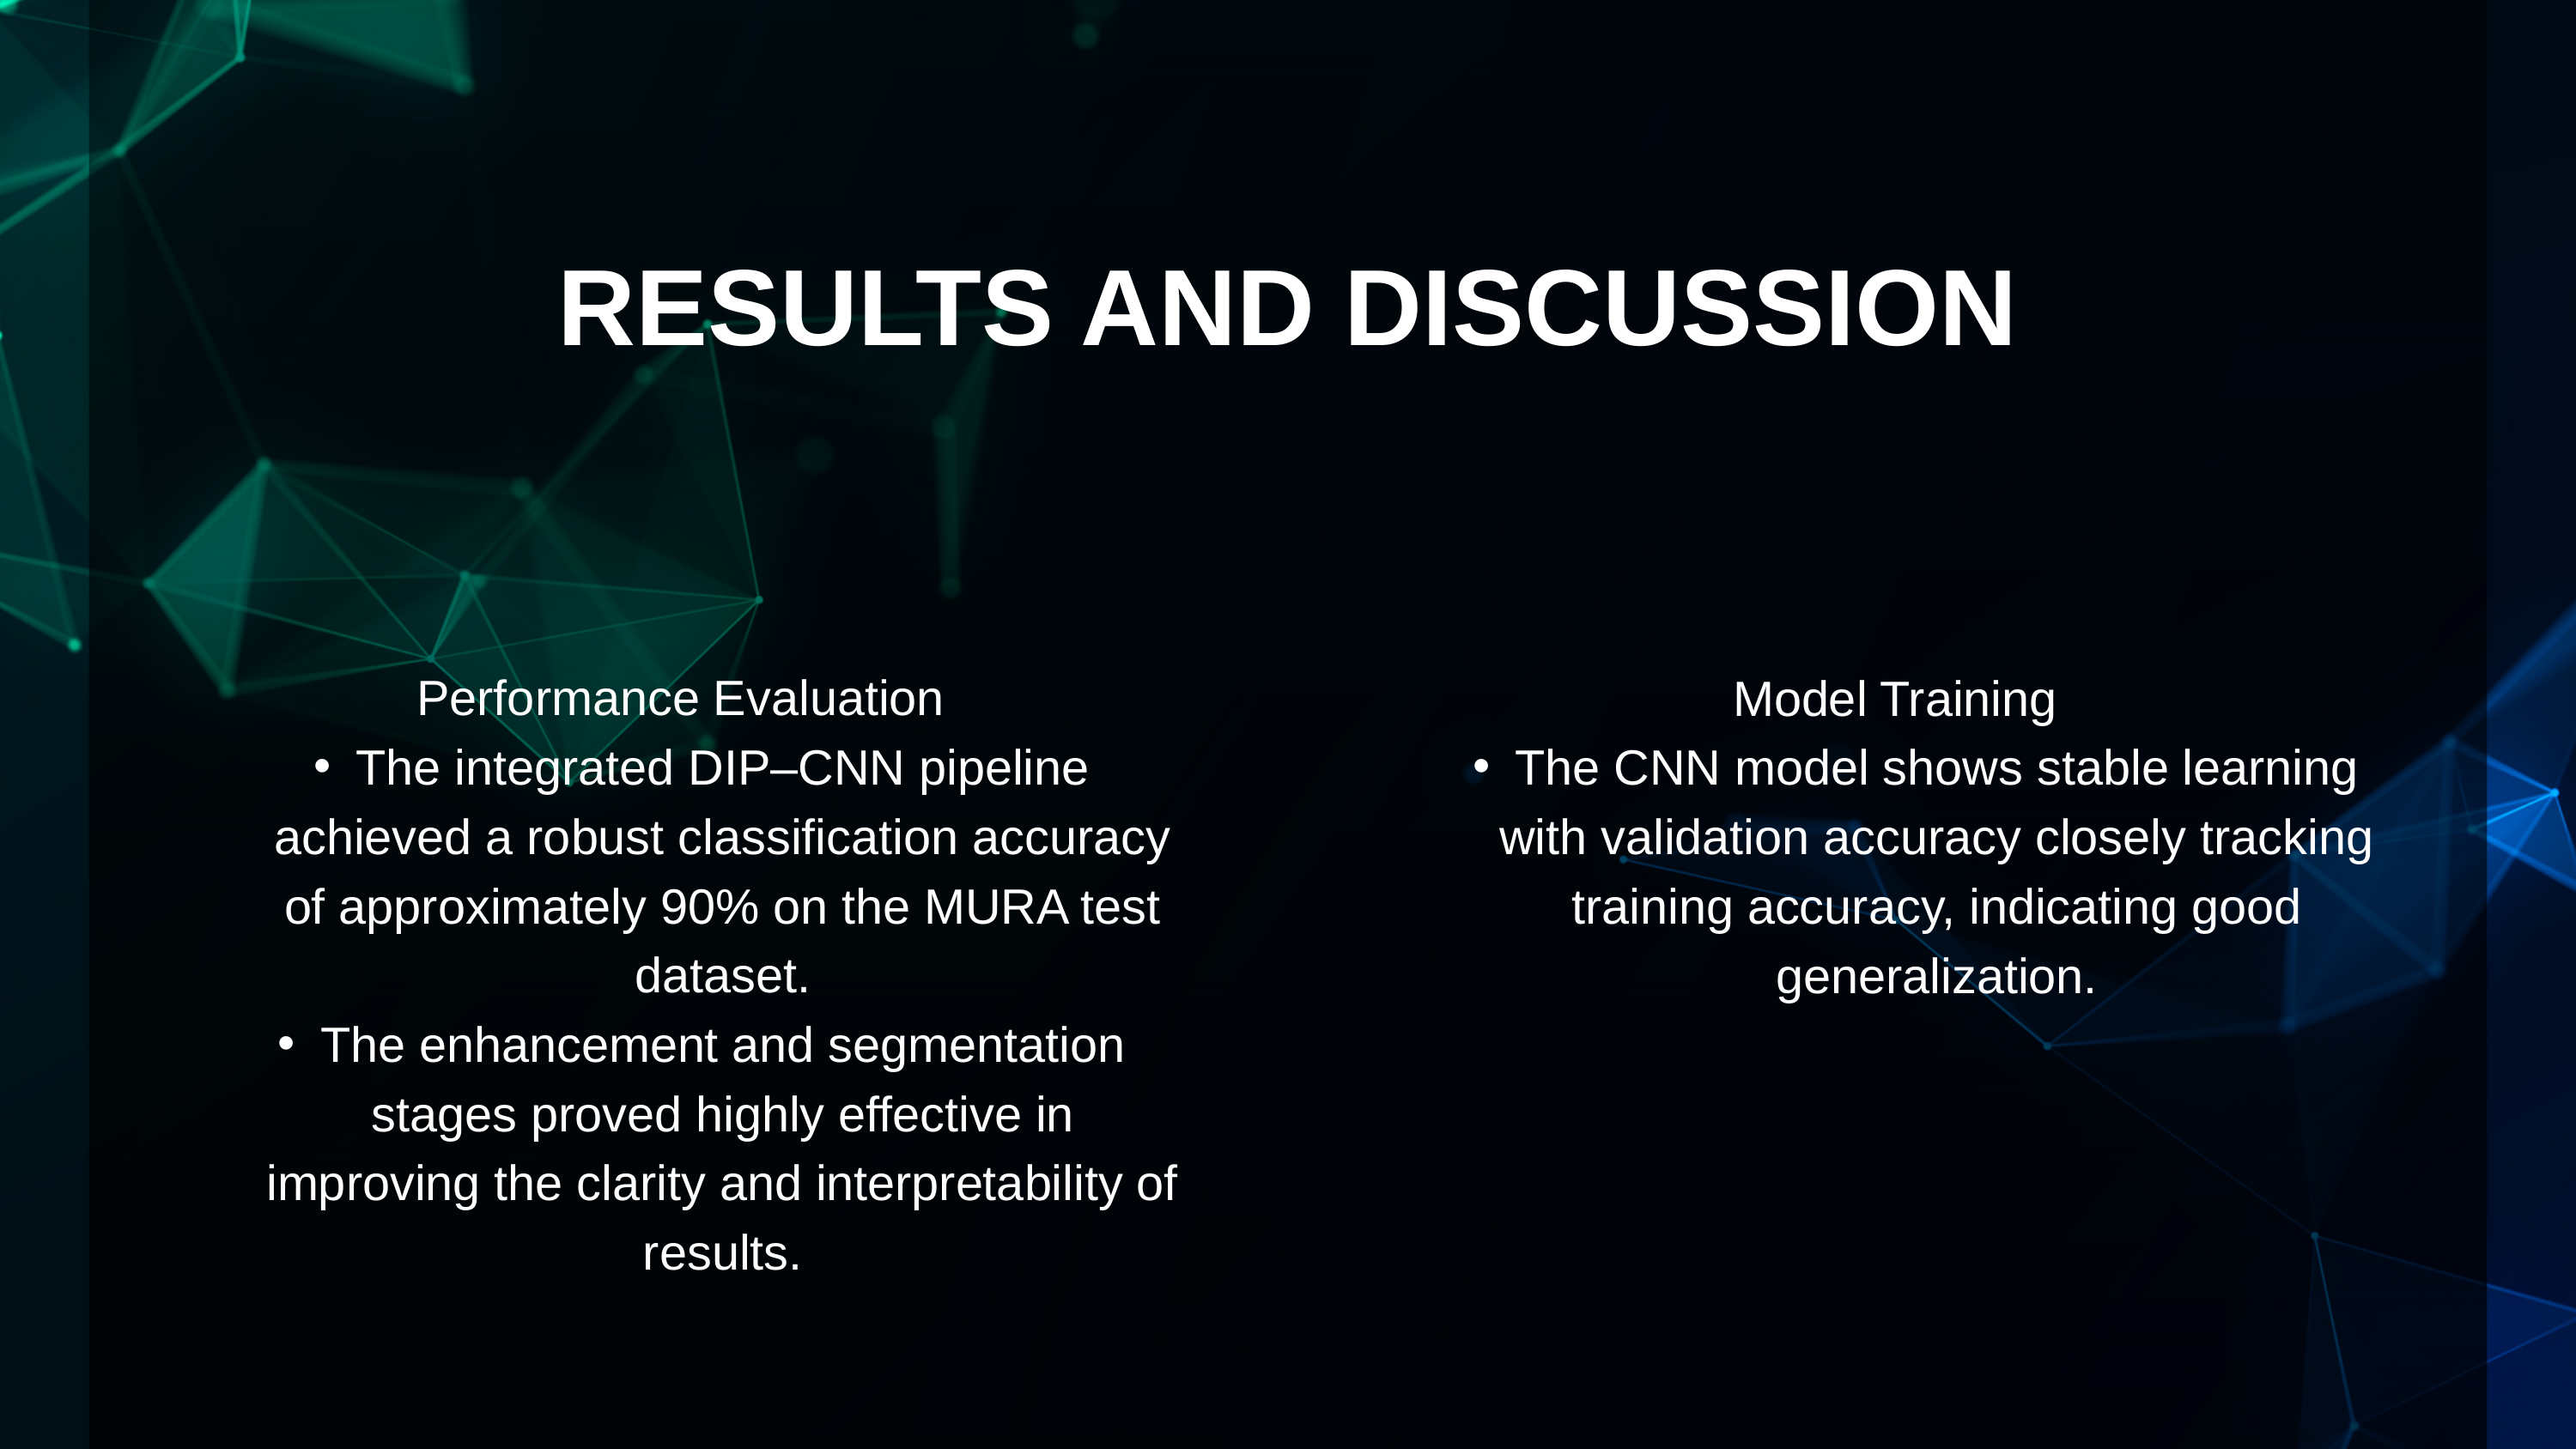

RESULTS AND DISCUSSION
Performance Evaluation
The integrated DIP–CNN pipeline achieved a robust classification accuracy of approximately 90% on the MURA test dataset.
The enhancement and segmentation stages proved highly effective in improving the clarity and interpretability of results.

Model Training
The CNN model shows stable learning with validation accuracy closely tracking training accuracy, indicating good generalization.